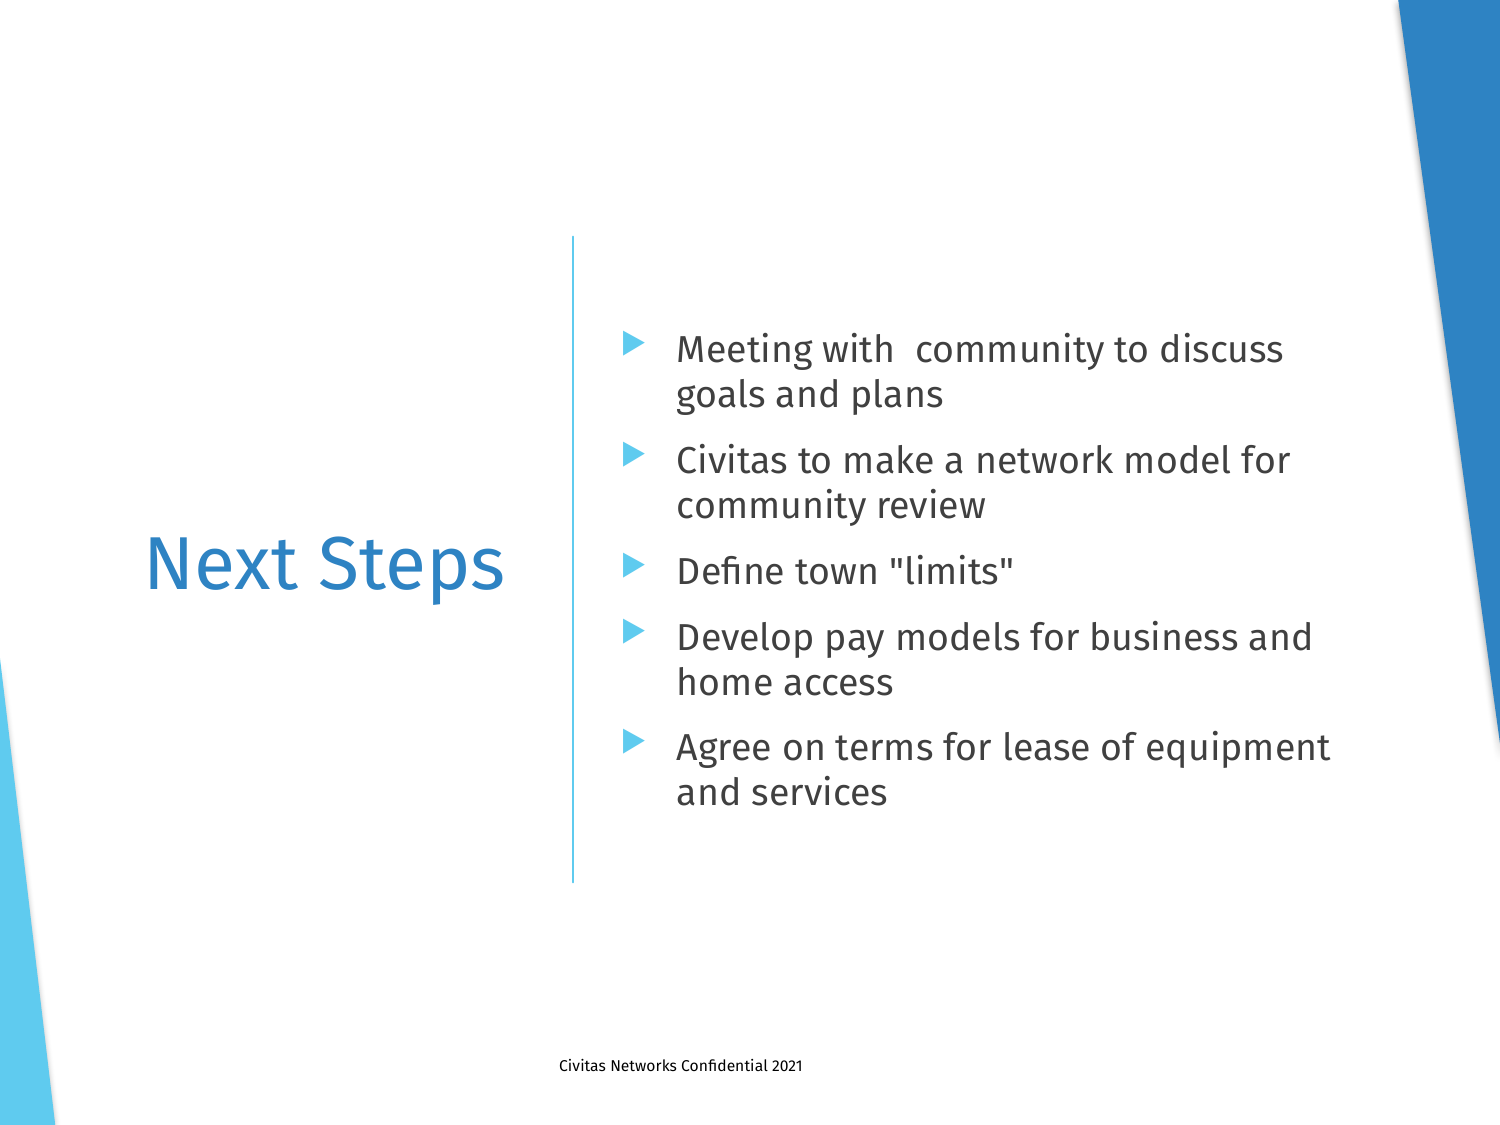

# Next Steps
Meeting with  community to discuss goals and plans
Civitas to make a network model for community review
Define town "limits"
Develop pay models for business and home access
Agree on terms for lease of equipment and services

Civitas Networks Confidential 2021